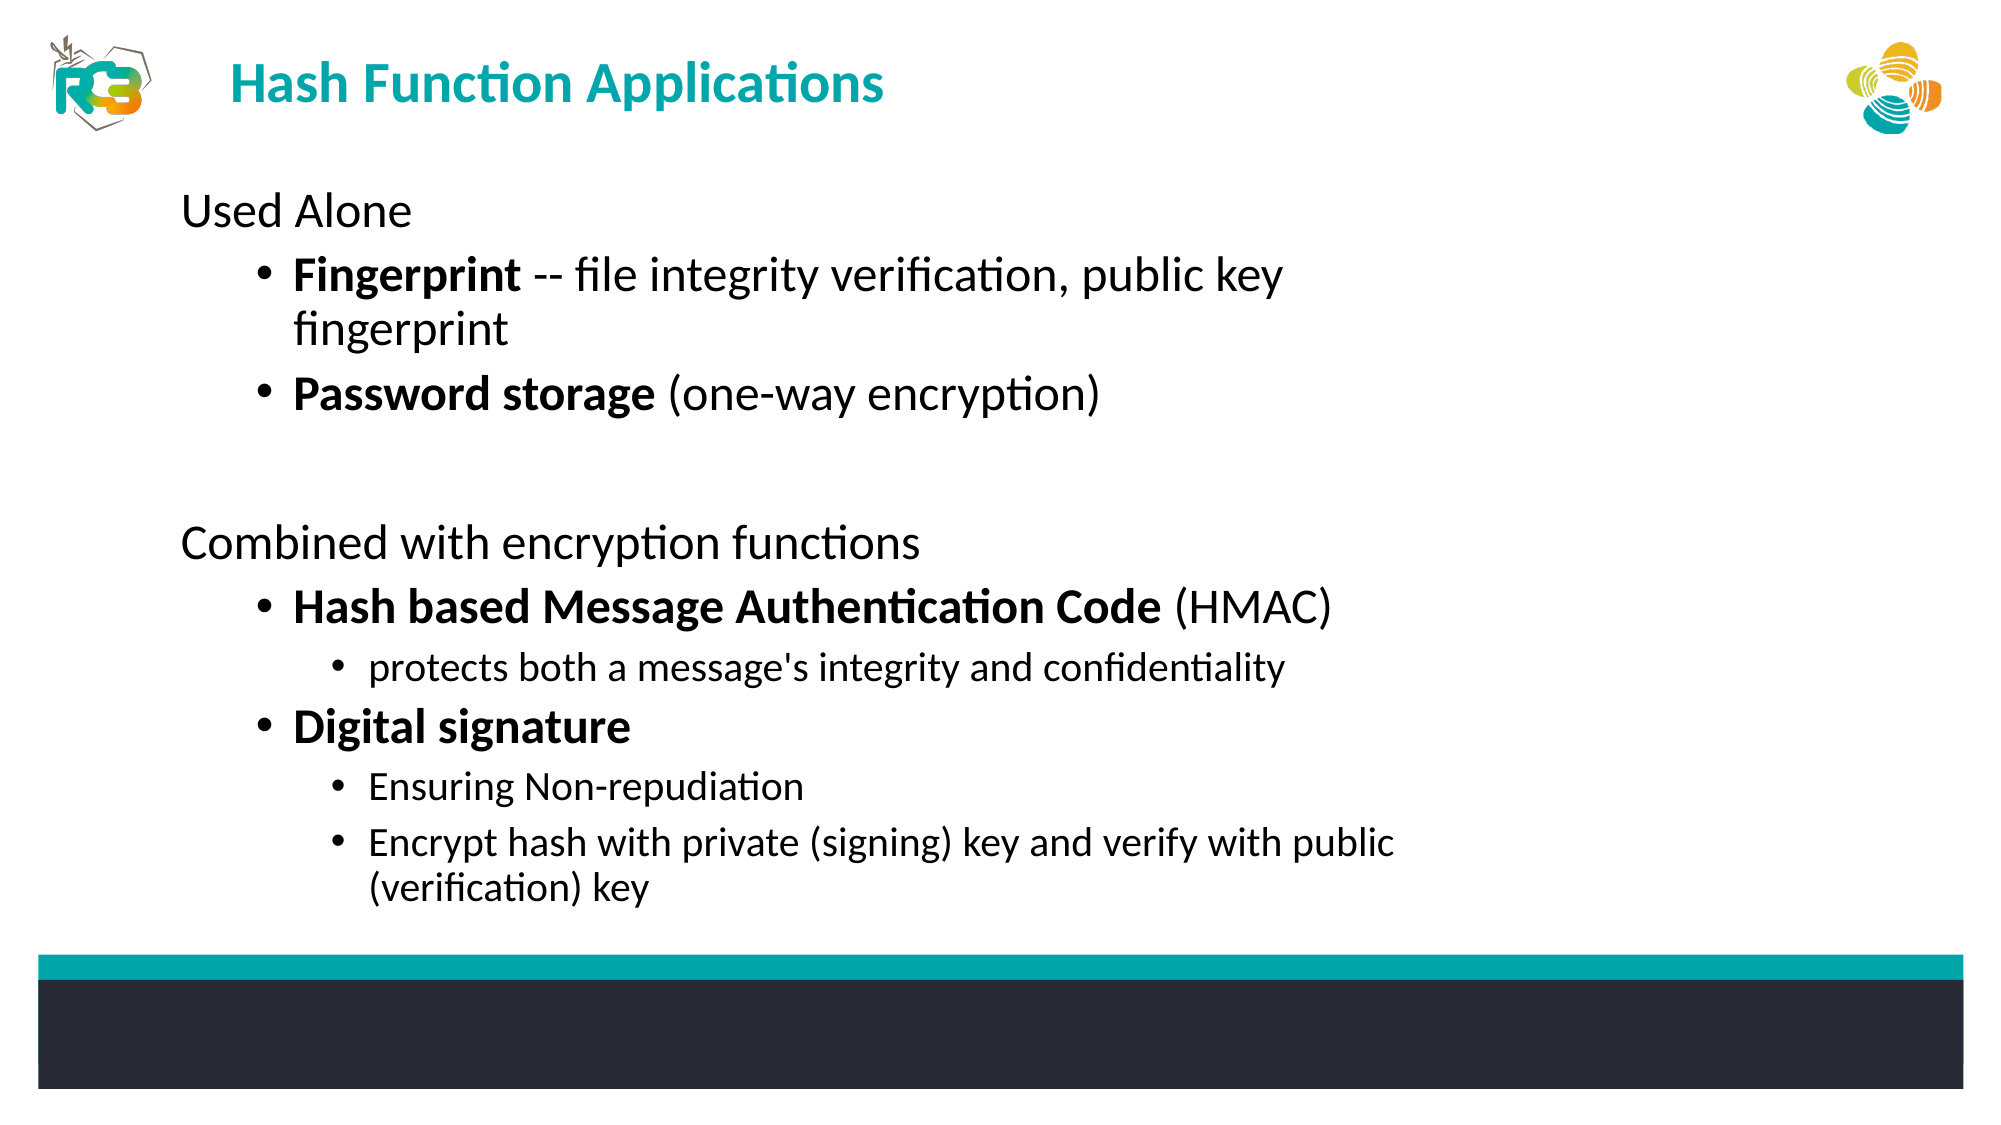

Hash Function Applications
Used Alone
Fingerprint -- file integrity verification, public key fingerprint
Password storage (one-way encryption)

Combined with encryption functions
Hash based Message Authentication Code (HMAC)
protects both a message's integrity and confidentiality
Digital signature
Ensuring Non-repudiation
Encrypt hash with private (signing) key and verify with public (verification) key